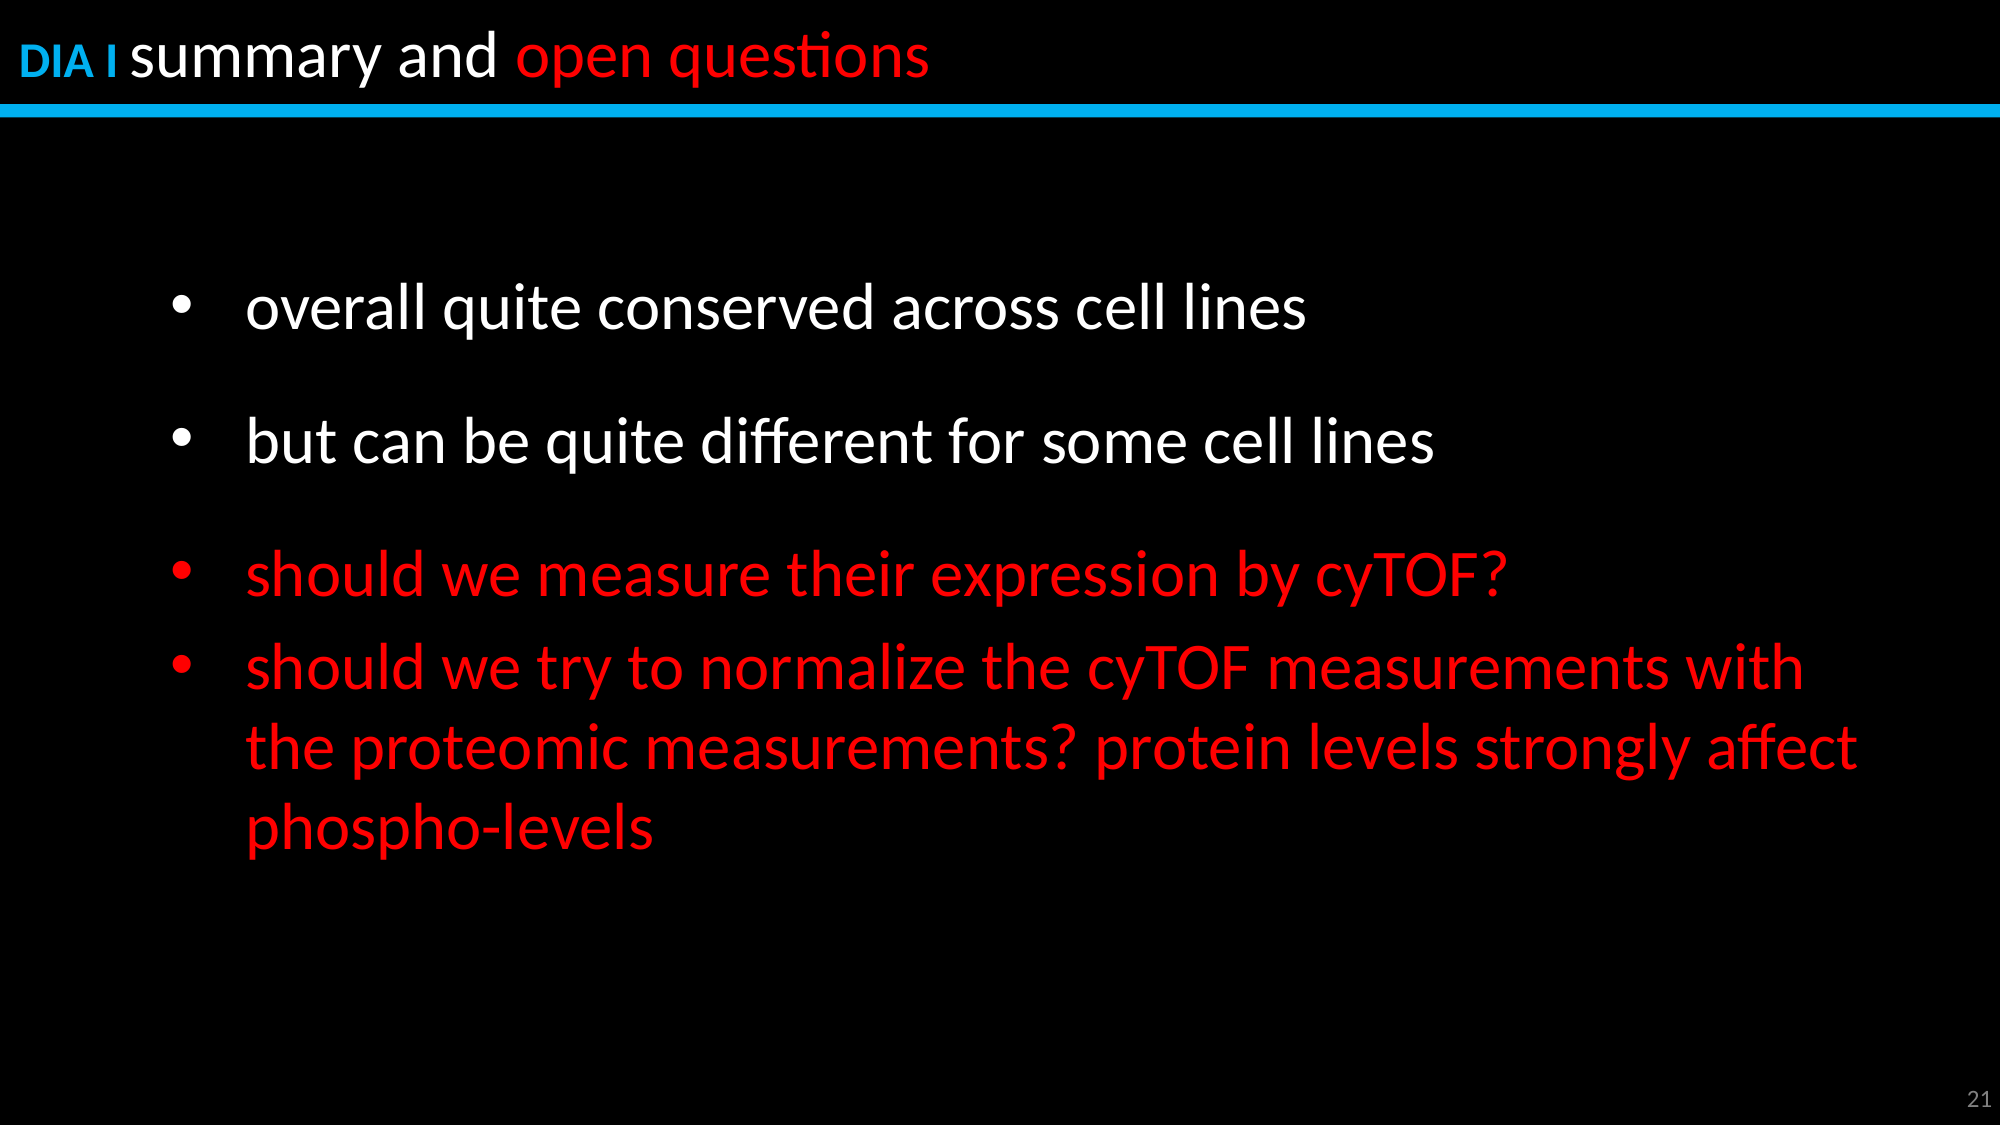

DIA I summary and open questions

overall quite conserved across cell lines
but can be quite different for some cell lines
should we measure their expression by cyTOF?
should we try to normalize the cyTOF measurements with the proteomic measurements? protein levels strongly affect  phospho-levels
21